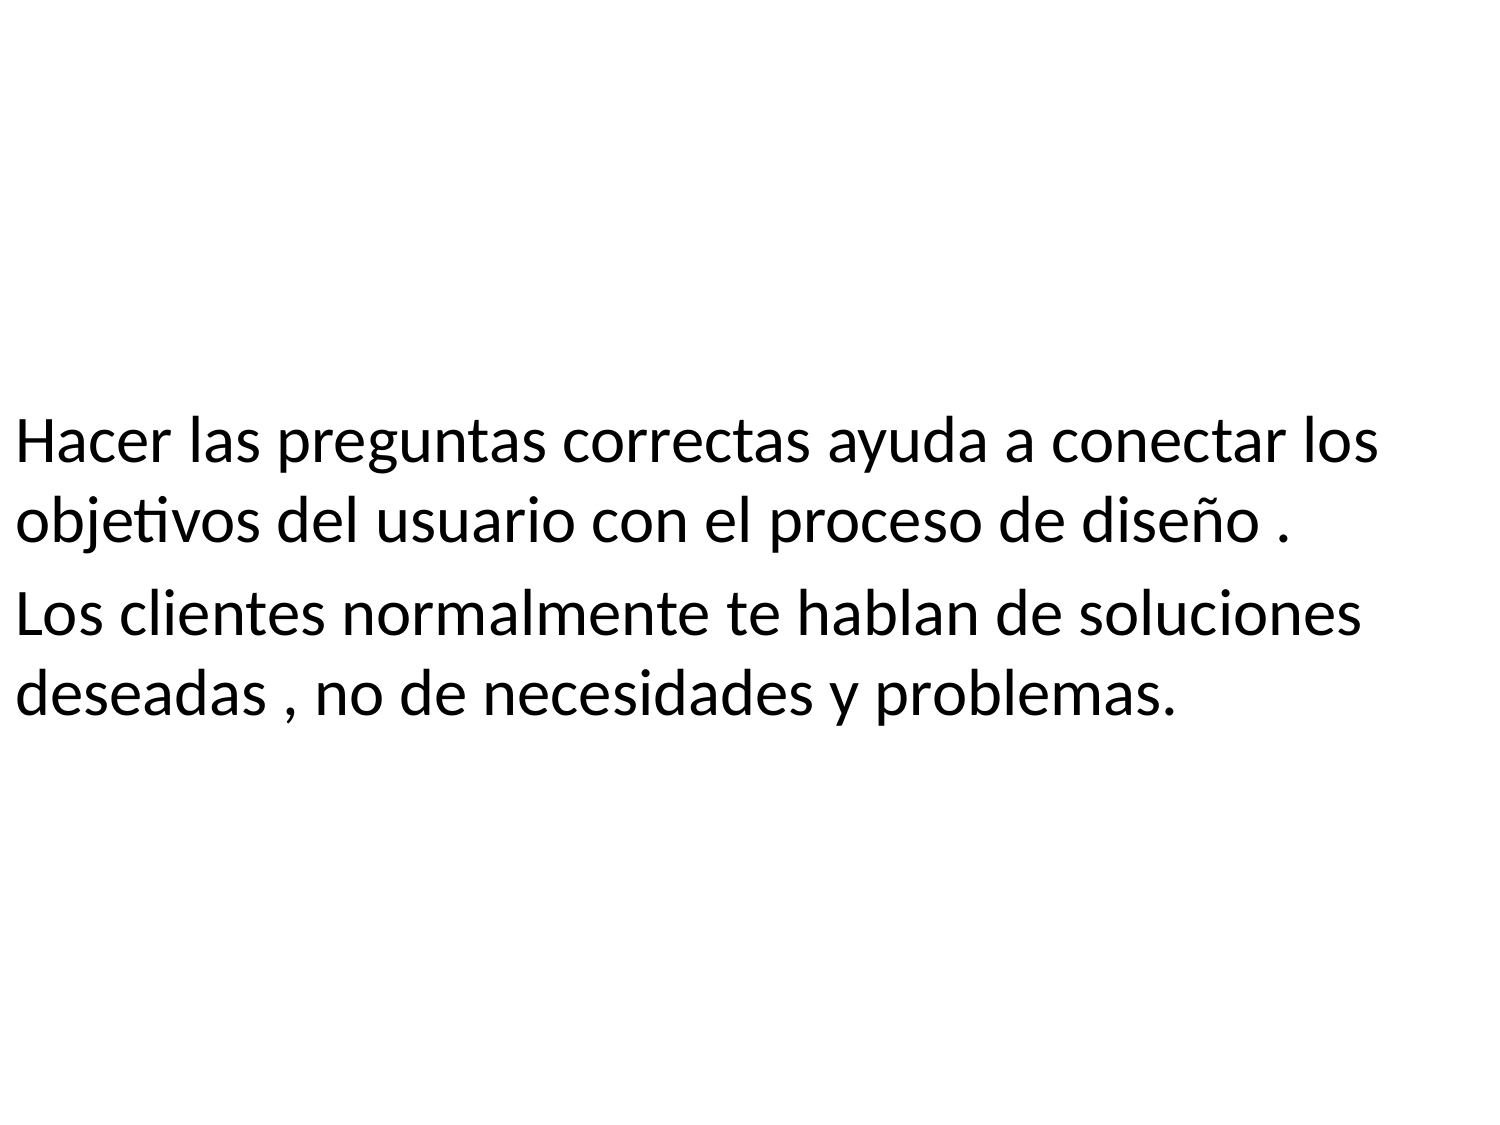

Hacer las preguntas correctas ayuda a conectar los objetivos del usuario con el proceso de diseño .
Los clientes normalmente te hablan de soluciones deseadas , no de necesidades y problemas.